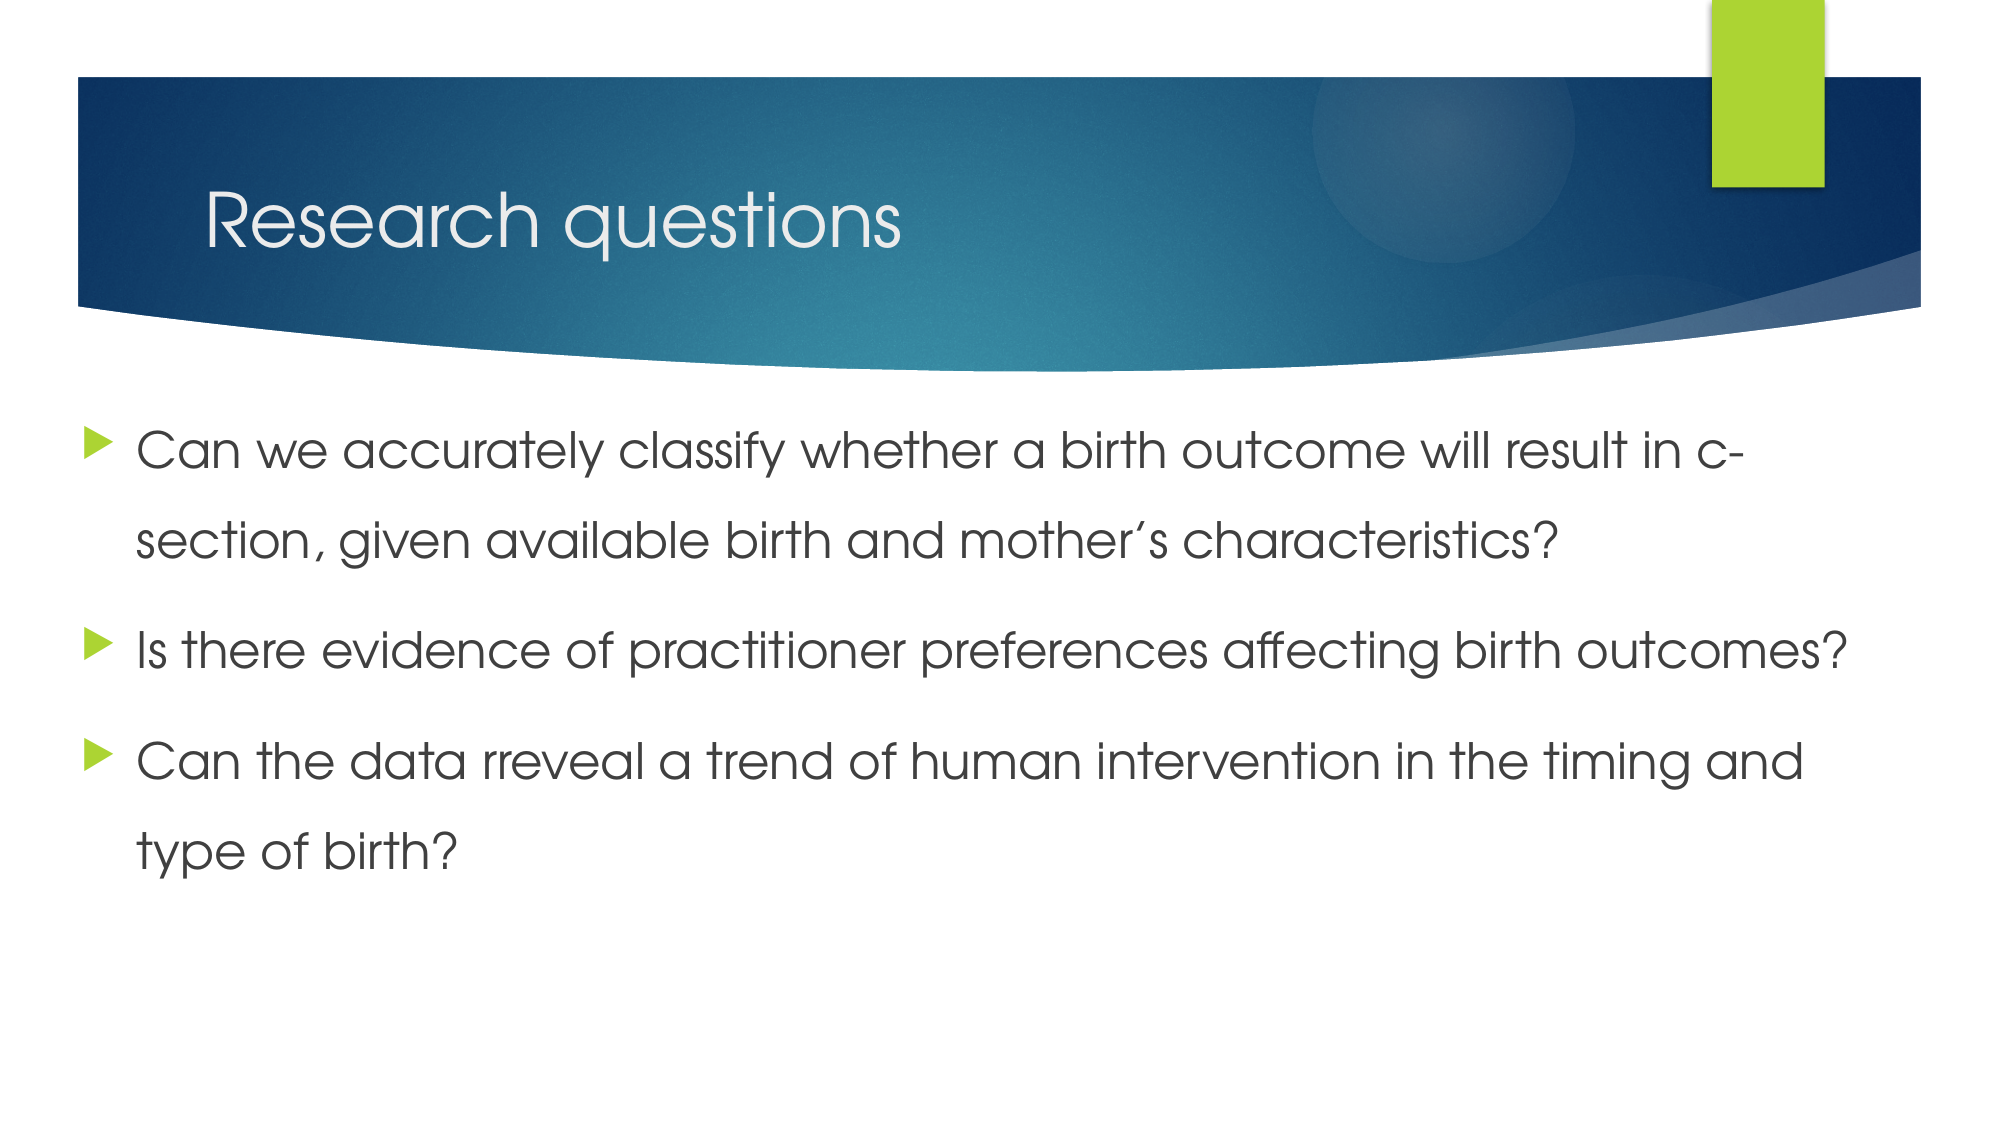

# Research questions
Can we accurately classify whether a birth outcome will result in c-section, given available birth and mother’s characteristics?
Is there evidence of practitioner preferences affecting birth outcomes?
Can the data rreveal a trend of human intervention in the timing and type of birth?